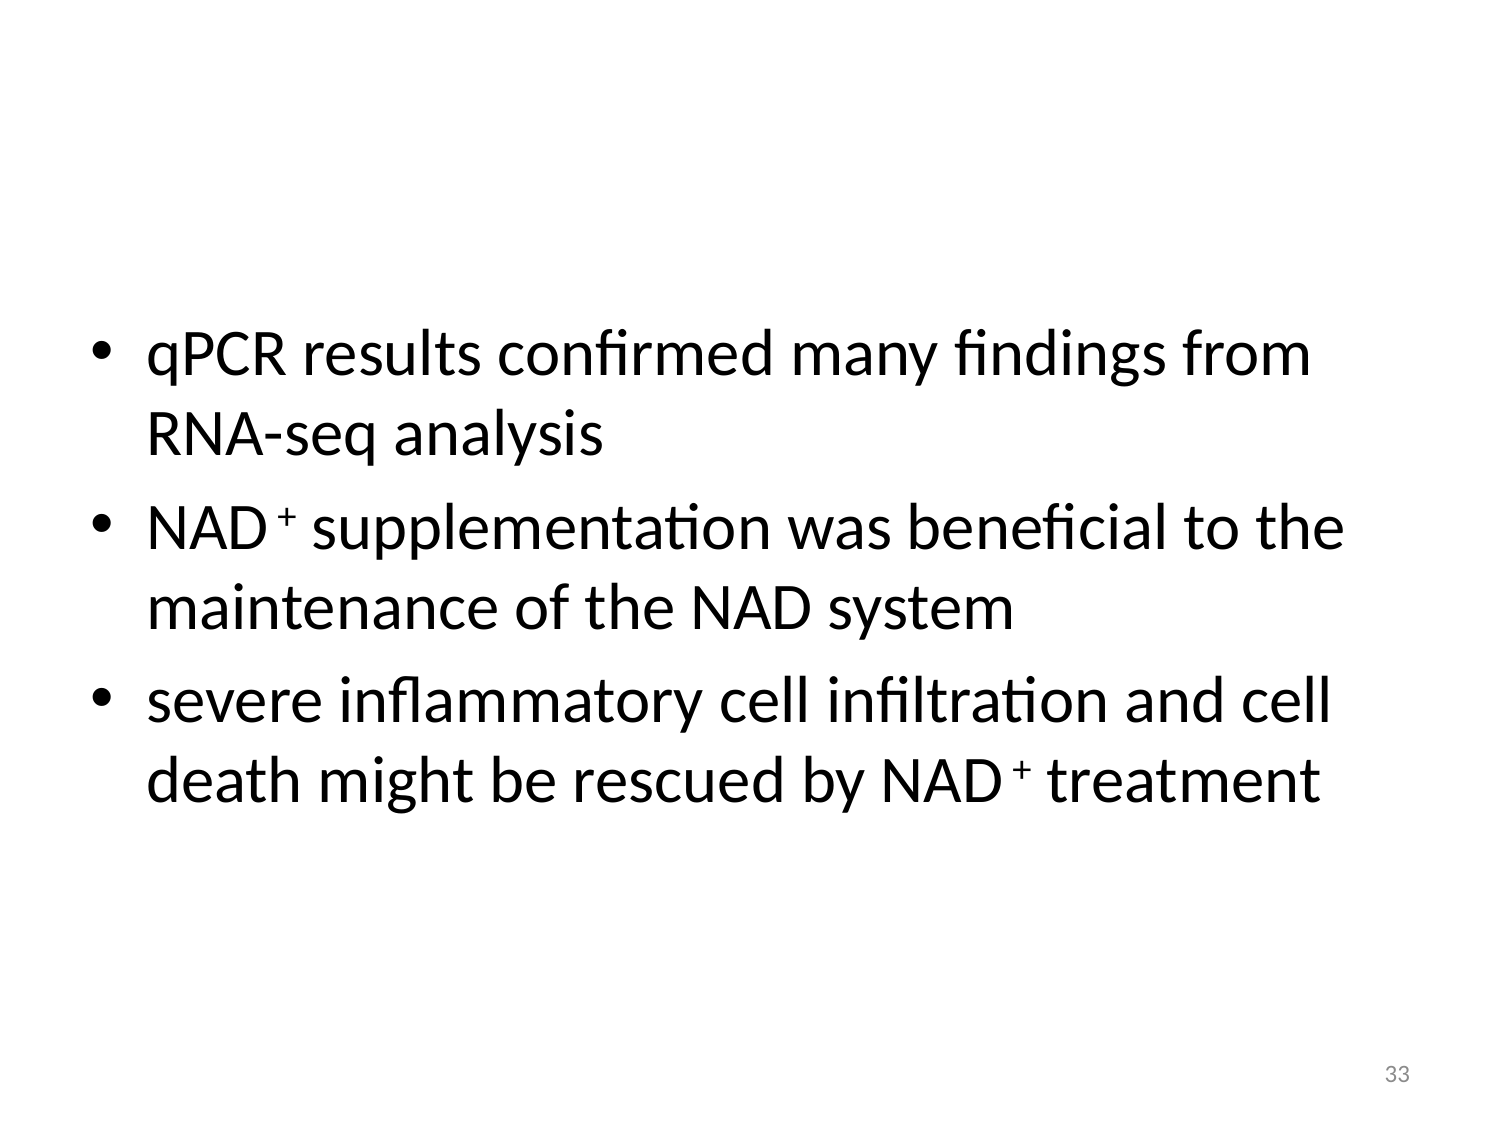

qPCR results confirmed many findings from RNA-seq analysis
NAD + supplementation was beneficial to the maintenance of the NAD system
severe inflammatory cell infiltration and cell death might be rescued by NAD + treatment
33